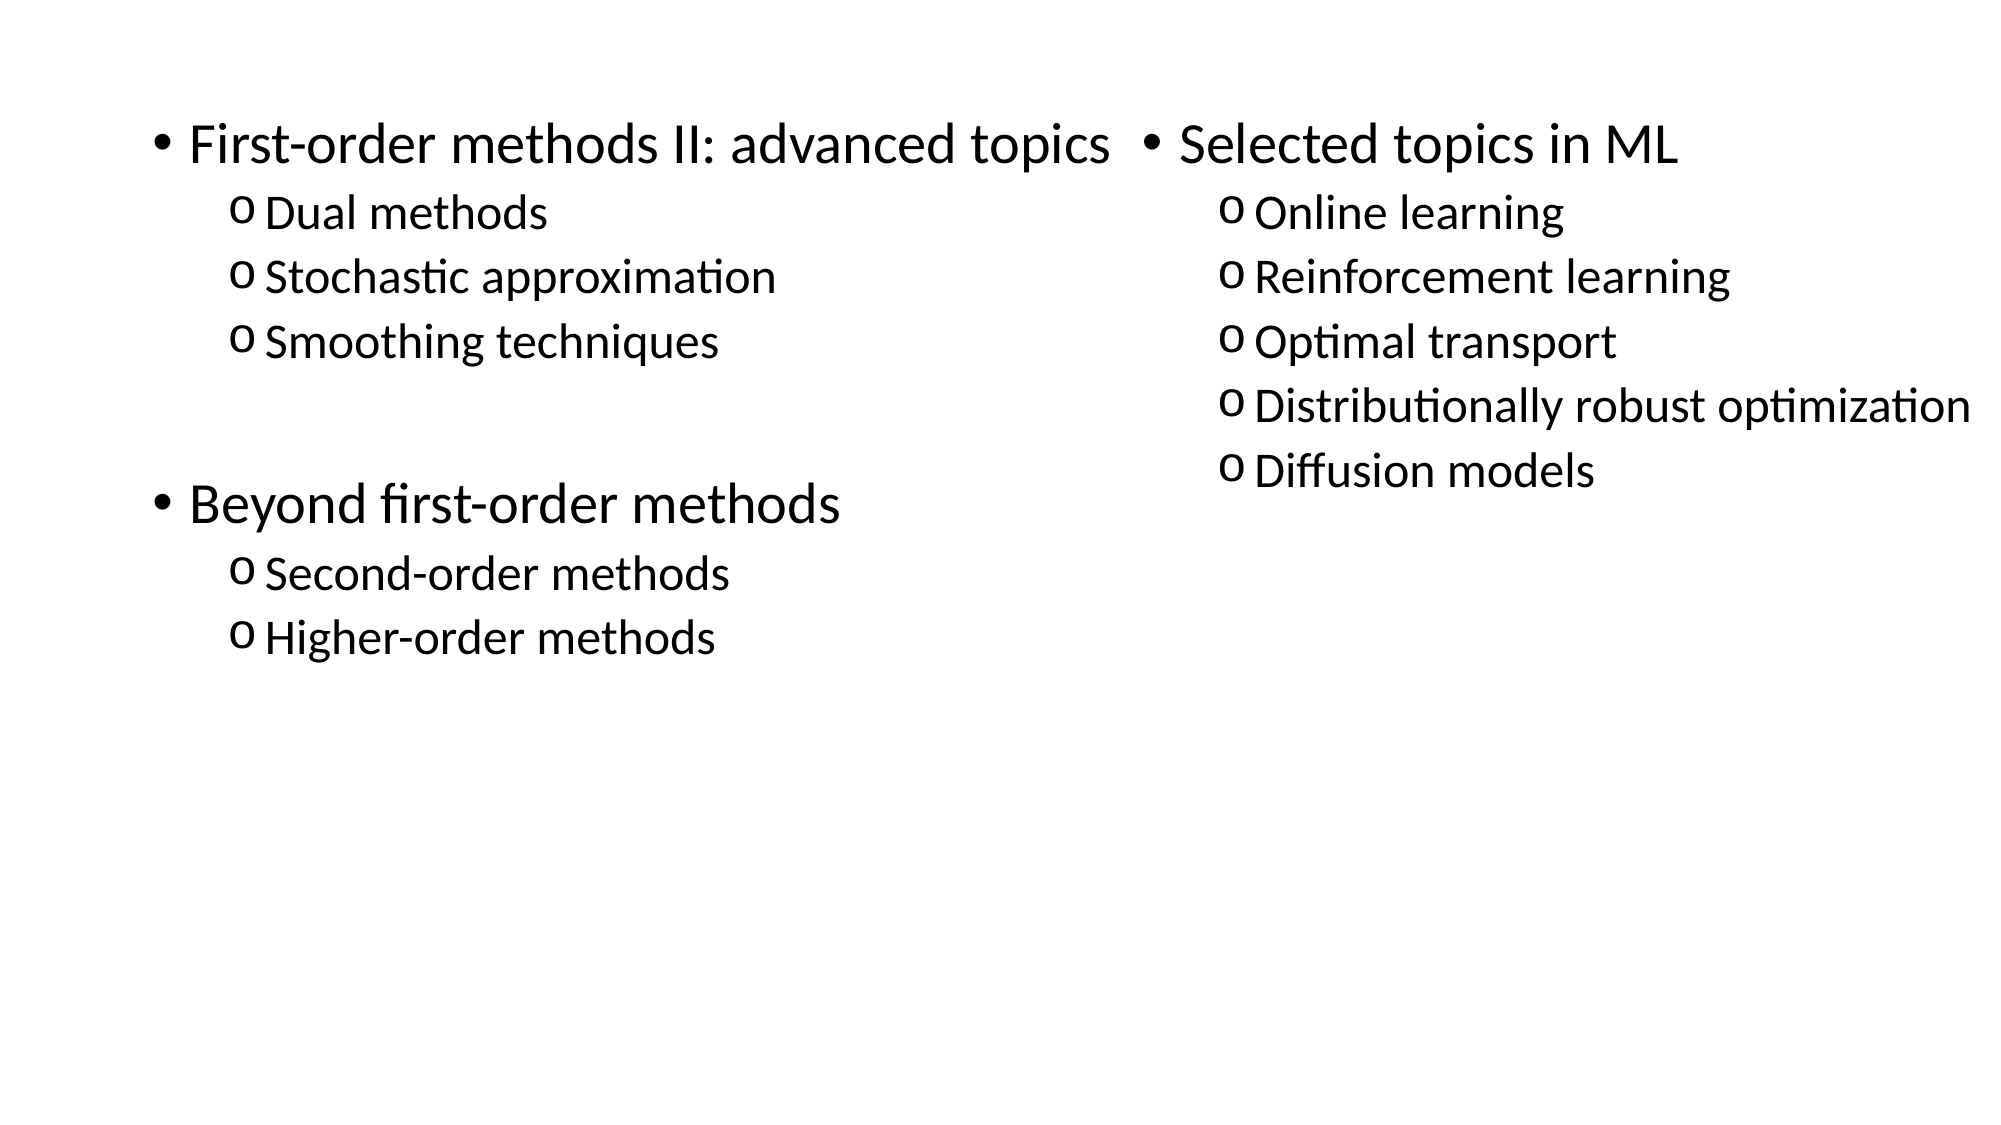

First-order methods II: advanced topics
Dual methods
Stochastic approximation
Smoothing techniques

Beyond first-order methods
Second-order methods
Higher-order methods

Selected topics in ML
Online learning
Reinforcement learning
Optimal transport
Distributionally robust optimization
Diffusion models